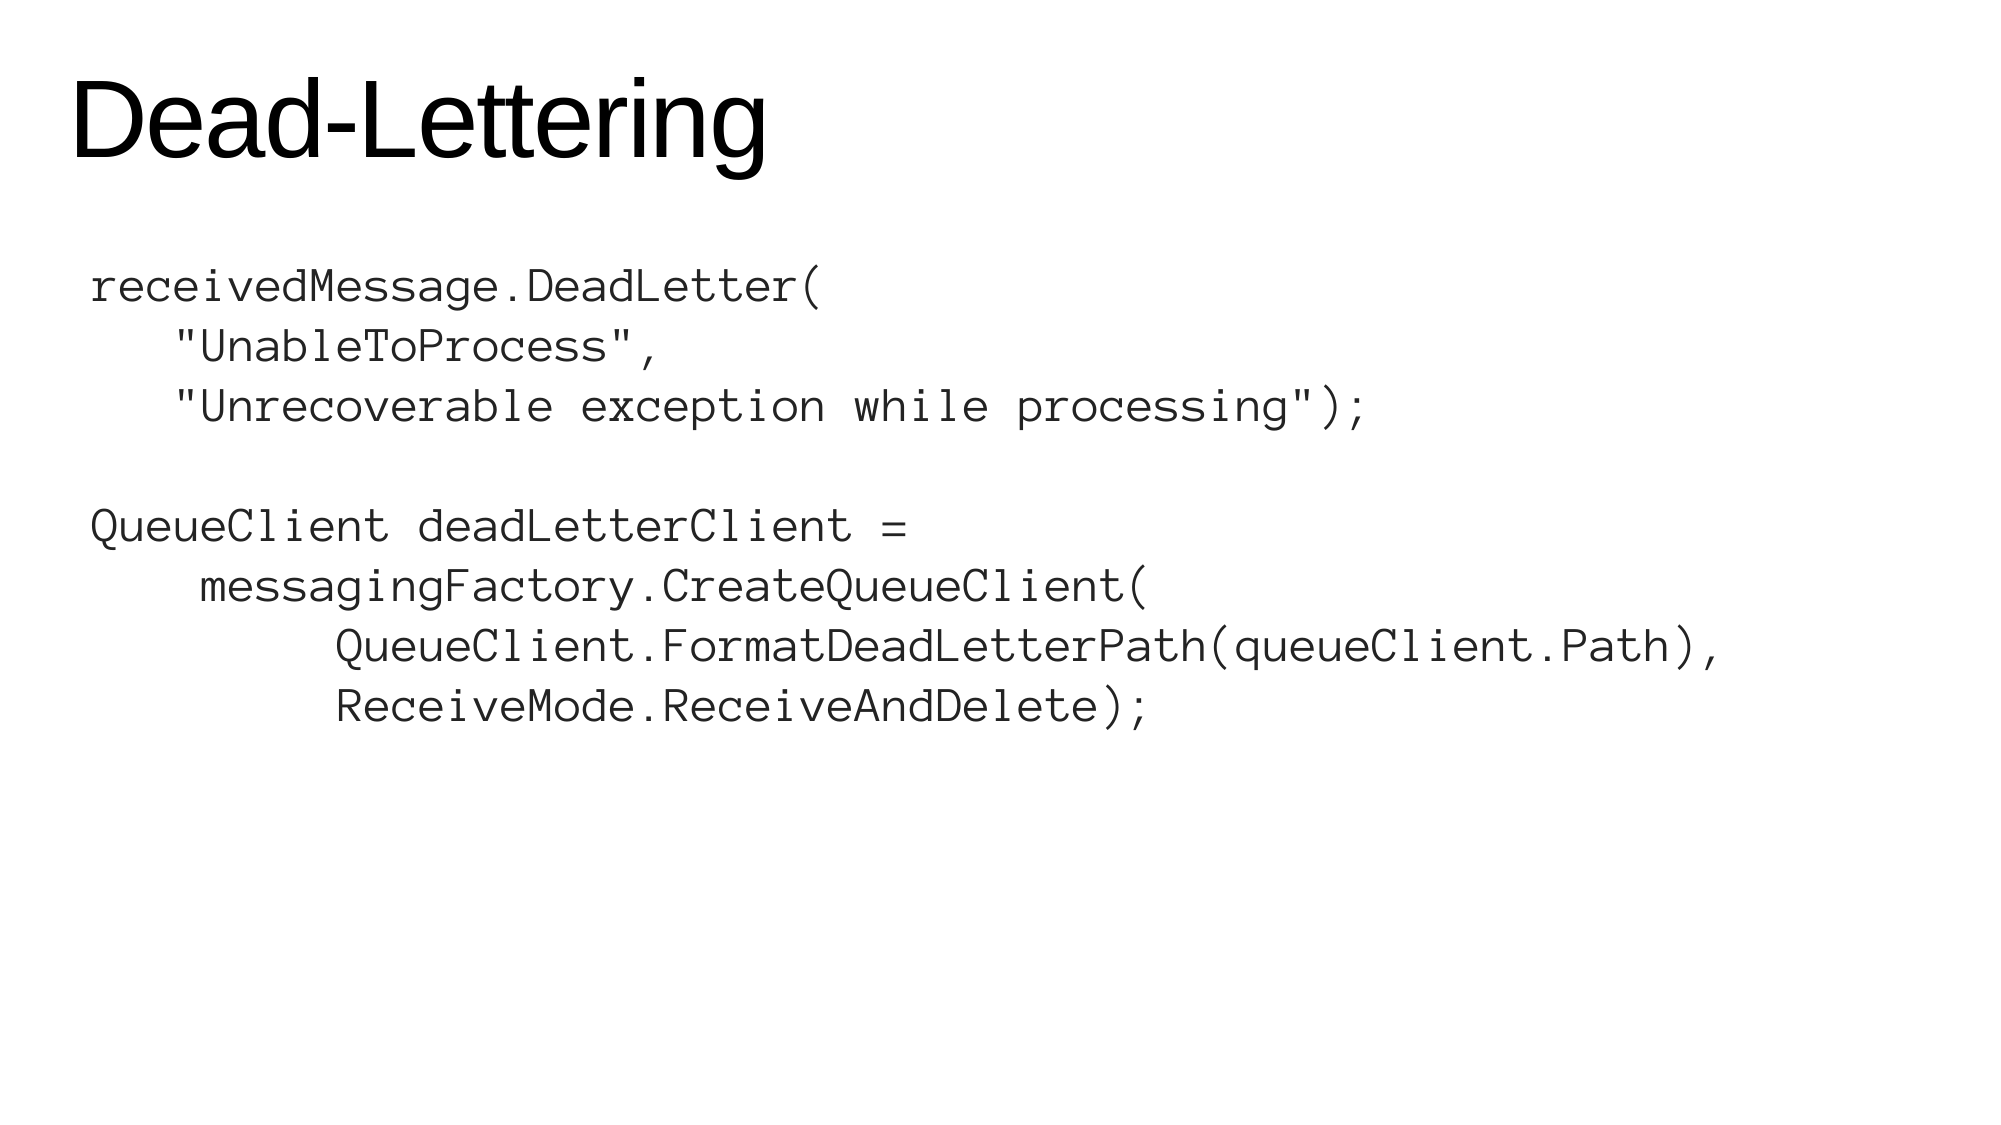

# Dead-Lettering
receivedMessage.DeadLetter(
   "UnableToProcess",
   "Unrecoverable exception while processing");

QueueClient deadLetterClient =
    messagingFactory.CreateQueueClient(
         QueueClient.FormatDeadLetterPath(queueClient.Path),
         ReceiveMode.ReceiveAndDelete);